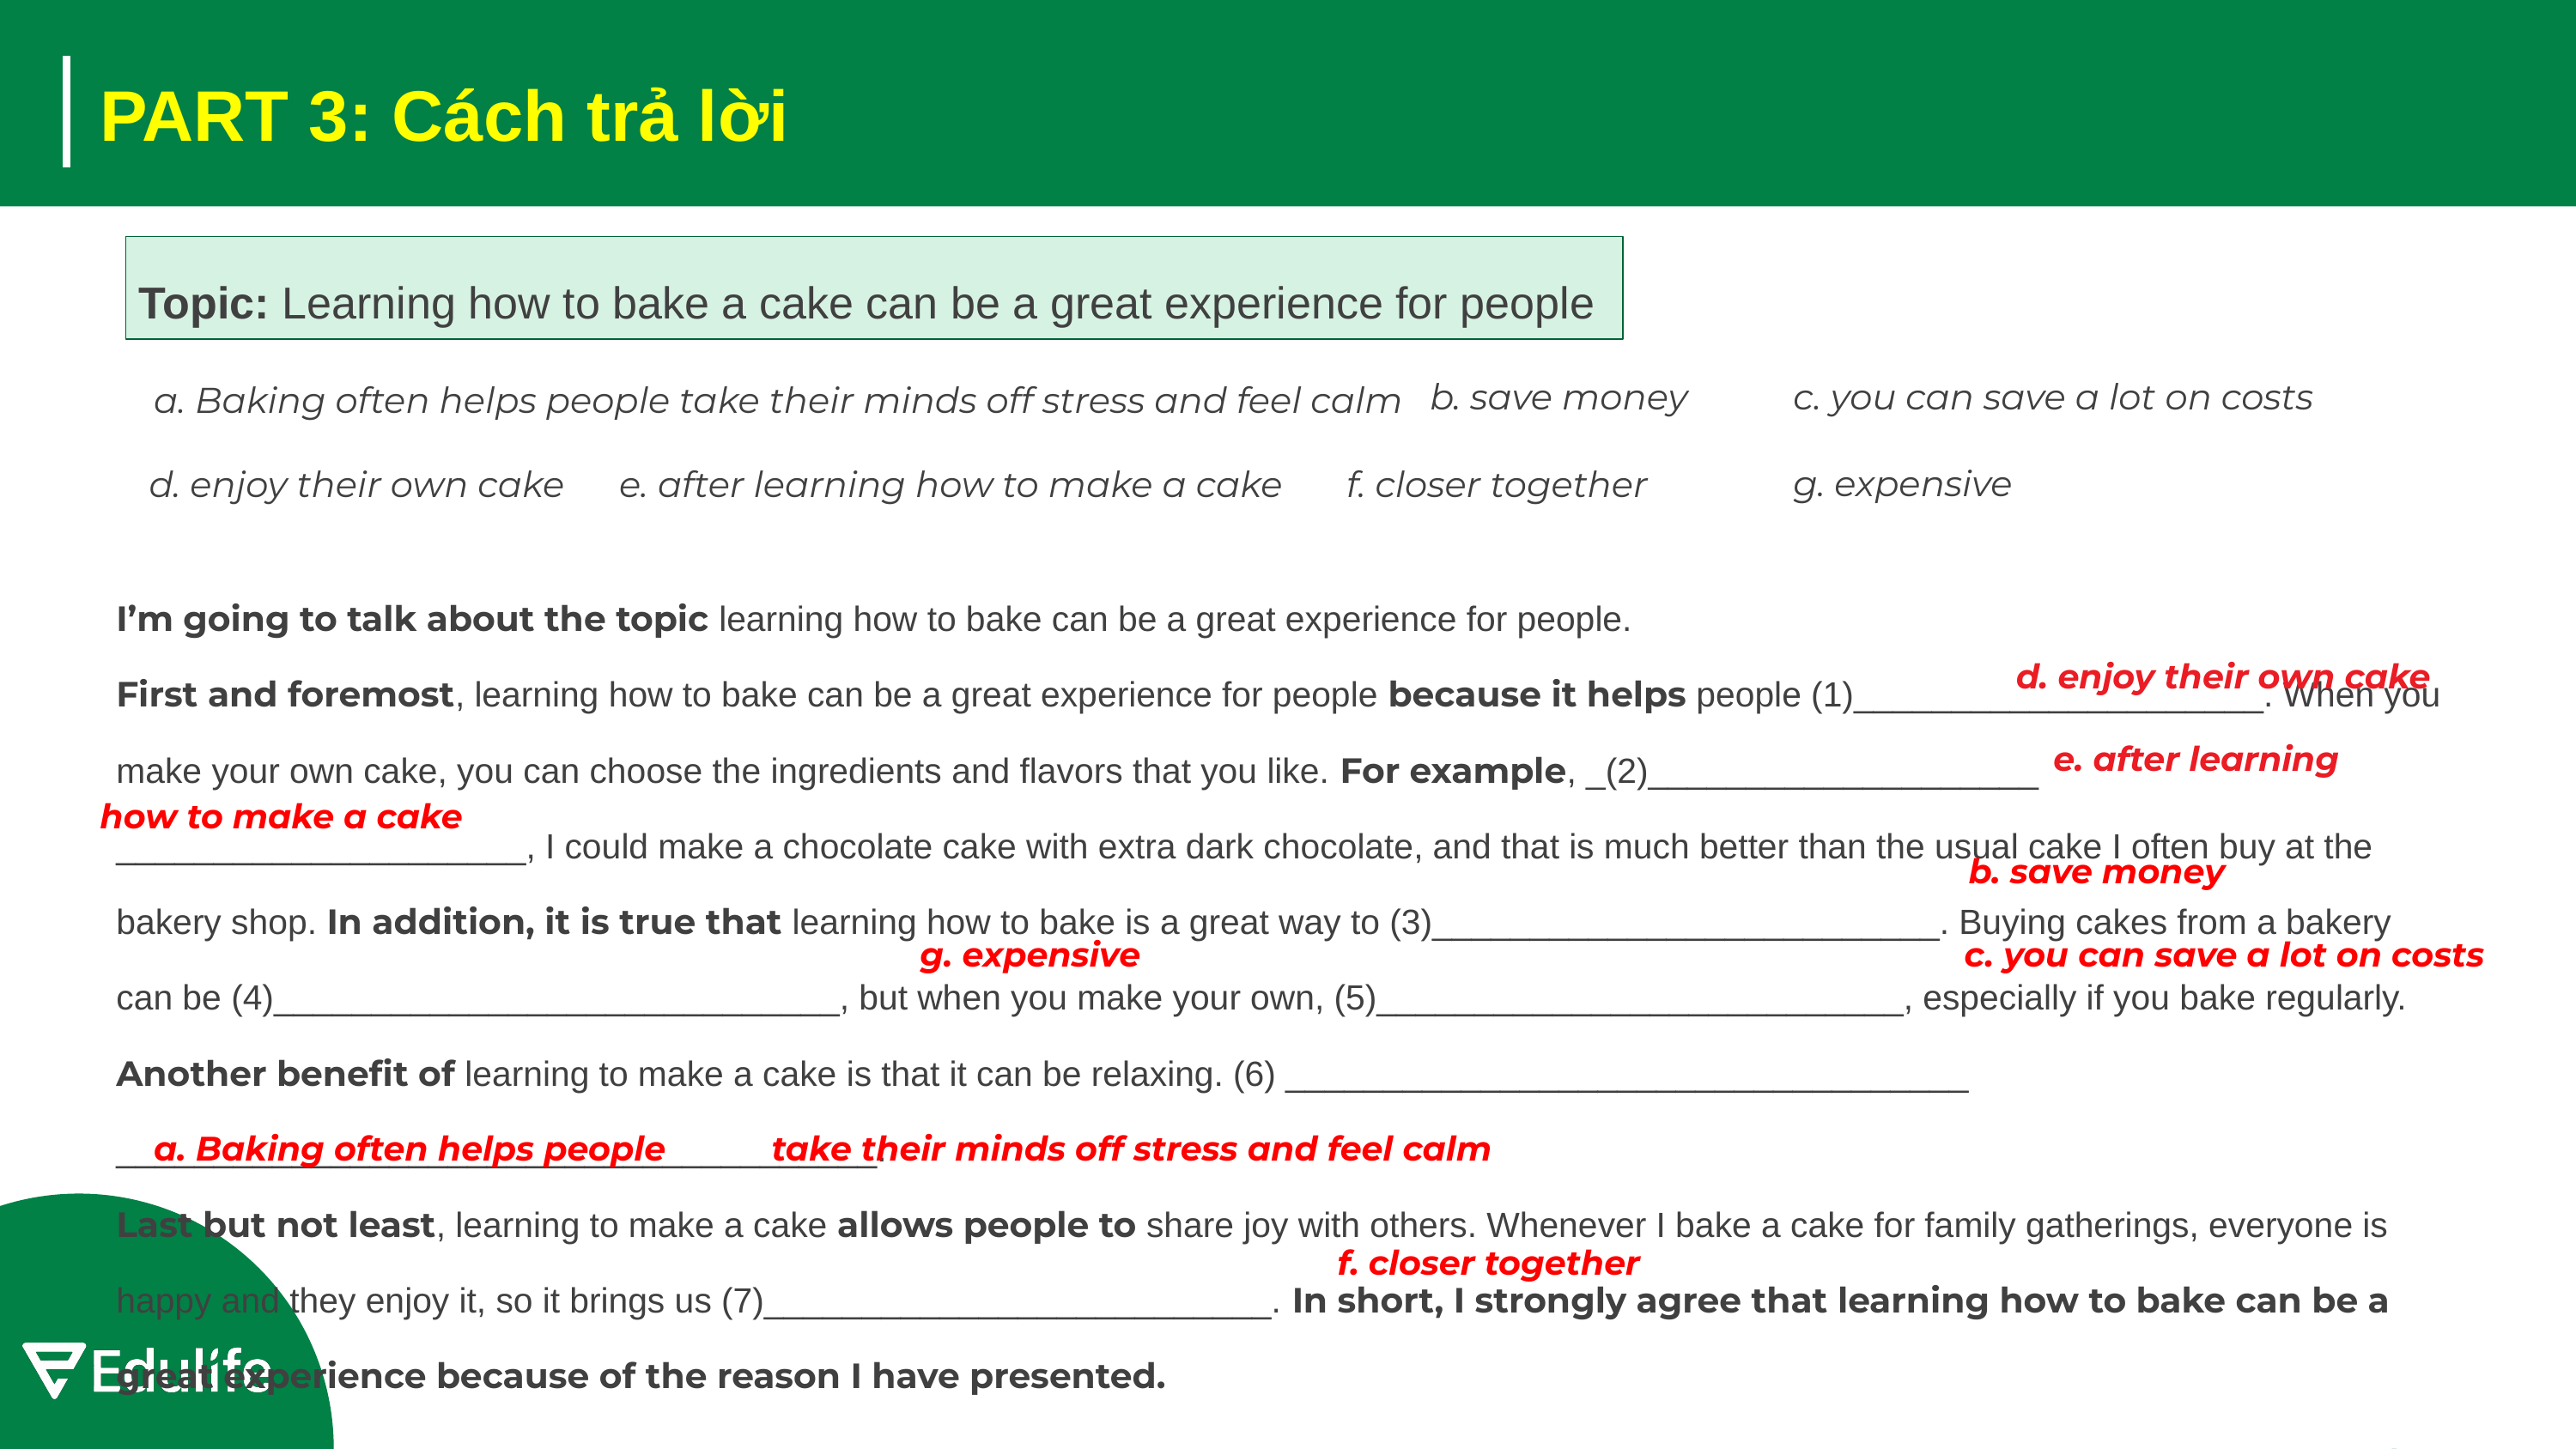

# PART 3: Cách trả lời
Topic: Learning how to bake a cake can be a great experience for people
b. save money
c. you can save a lot on costs
a. Baking often helps people take their minds off stress and feel calm
g. expensive
d. enjoy their own cake
e. after learning how to make a cake
f. closer together
I’m going to talk about the topic learning how to bake can be a great experience for people.
First and foremost, learning how to bake can be a great experience for people because it helps people (1)_____________________. When you make your own cake, you can choose the ingredients and flavors that you like. For example, _(2)____________________ _____________________, I could make a chocolate cake with extra dark chocolate, and that is much better than the usual cake I often buy at the bakery shop. In addition, it is true that learning how to bake is a great way to (3)__________________________. Buying cakes from a bakery can be (4)_____________________________, but when you make your own, (5)___________________________, especially if you bake regularly. Another benefit of learning to make a cake is that it can be relaxing. (6) ___________________________________ _______________________________________.
Last but not least, learning to make a cake allows people to share joy with others. Whenever I bake a cake for family gatherings, everyone is happy and they enjoy it, so it brings us (7)__________________________. In short, I strongly agree that learning how to bake can be a great experience because of the reason I have presented.
d. enjoy their own cake
e. after learning
how to make a cake
b. save money
g. expensive
c. you can save a lot on costs
take their minds off stress and feel calm
a. Baking often helps people
f. closer together